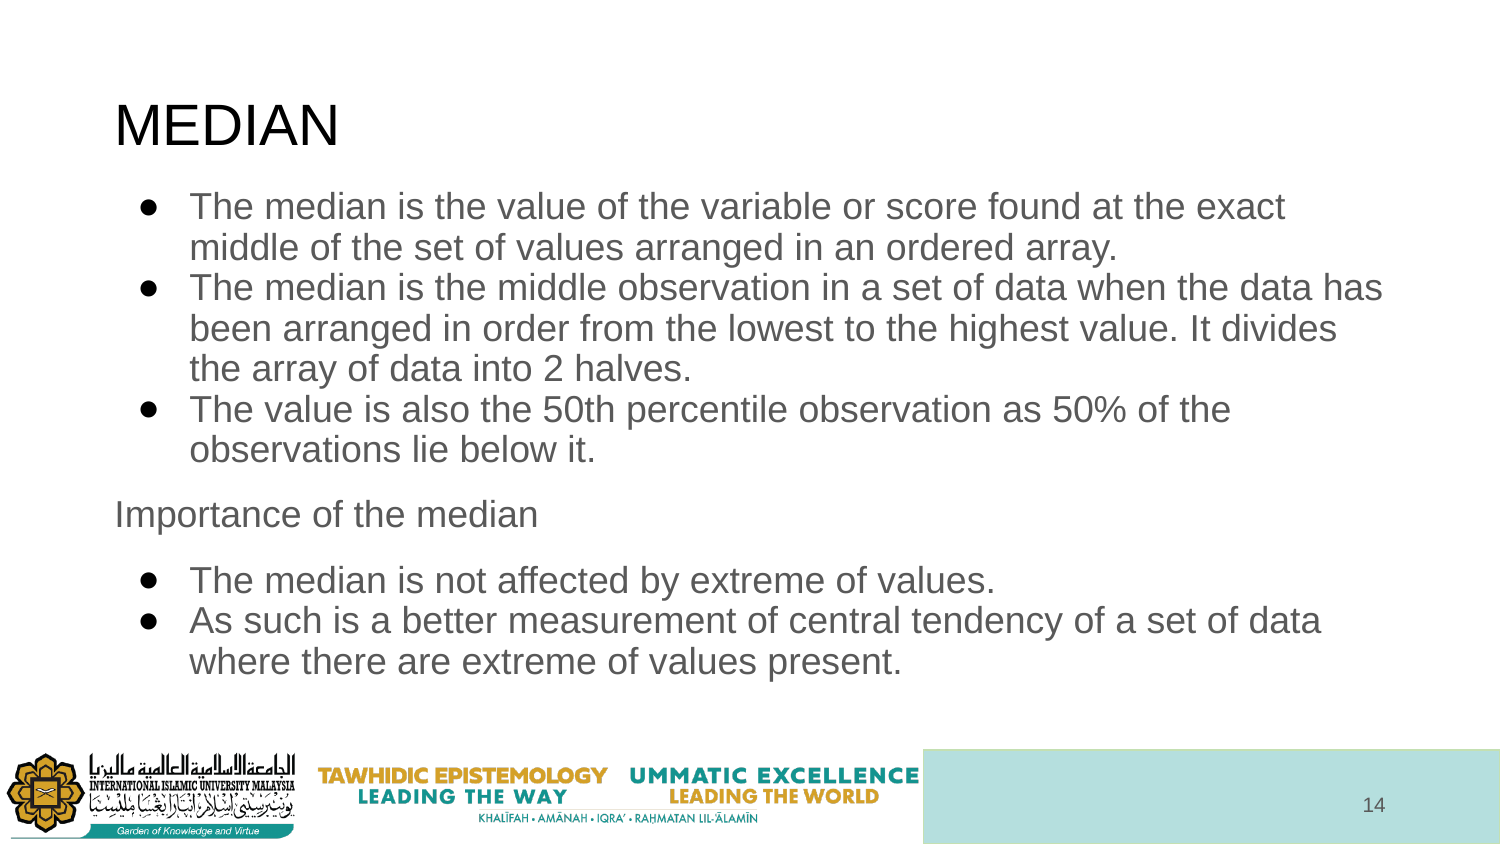

# MEDIAN
The median is the value of the variable or score found at the exact middle of the set of values arranged in an ordered array.
The median is the middle observation in a set of data when the data has been arranged in order from the lowest to the highest value. It divides the array of data into 2 halves.
The value is also the 50th percentile observation as 50% of the observations lie below it.
Importance of the median
The median is not affected by extreme of values.
As such is a better measurement of central tendency of a set of data where there are extreme of values present.
14